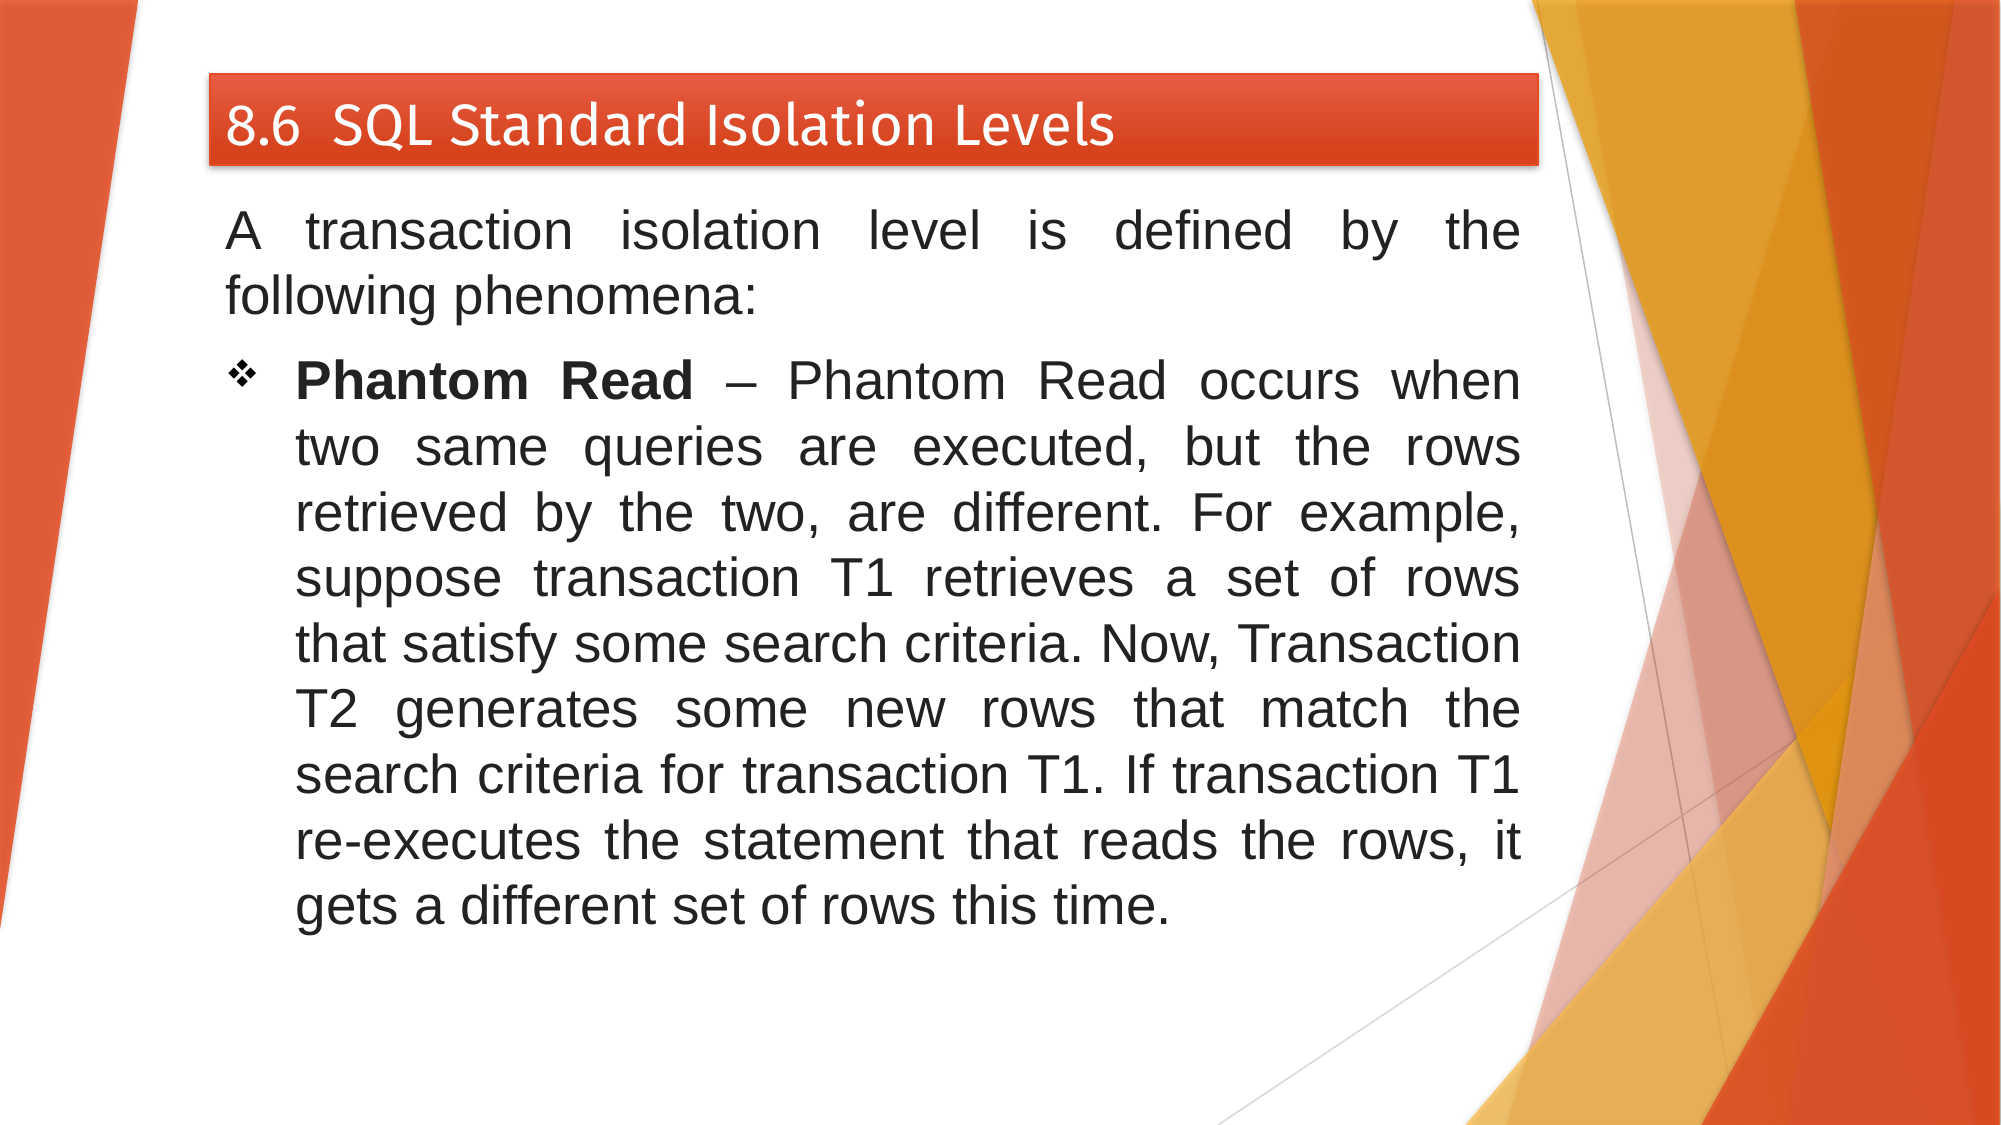

# 8.6  SQL Standard Isolation Levels
A transaction isolation level is defined by the following phenomena:
Phantom Read – Phantom Read occurs when two same queries are executed, but the rows retrieved by the two, are different. For example, suppose transaction T1 retrieves a set of rows that satisfy some search criteria. Now, Transaction T2 generates some new rows that match the search criteria for transaction T1. If transaction T1 re-executes the statement that reads the rows, it gets a different set of rows this time.